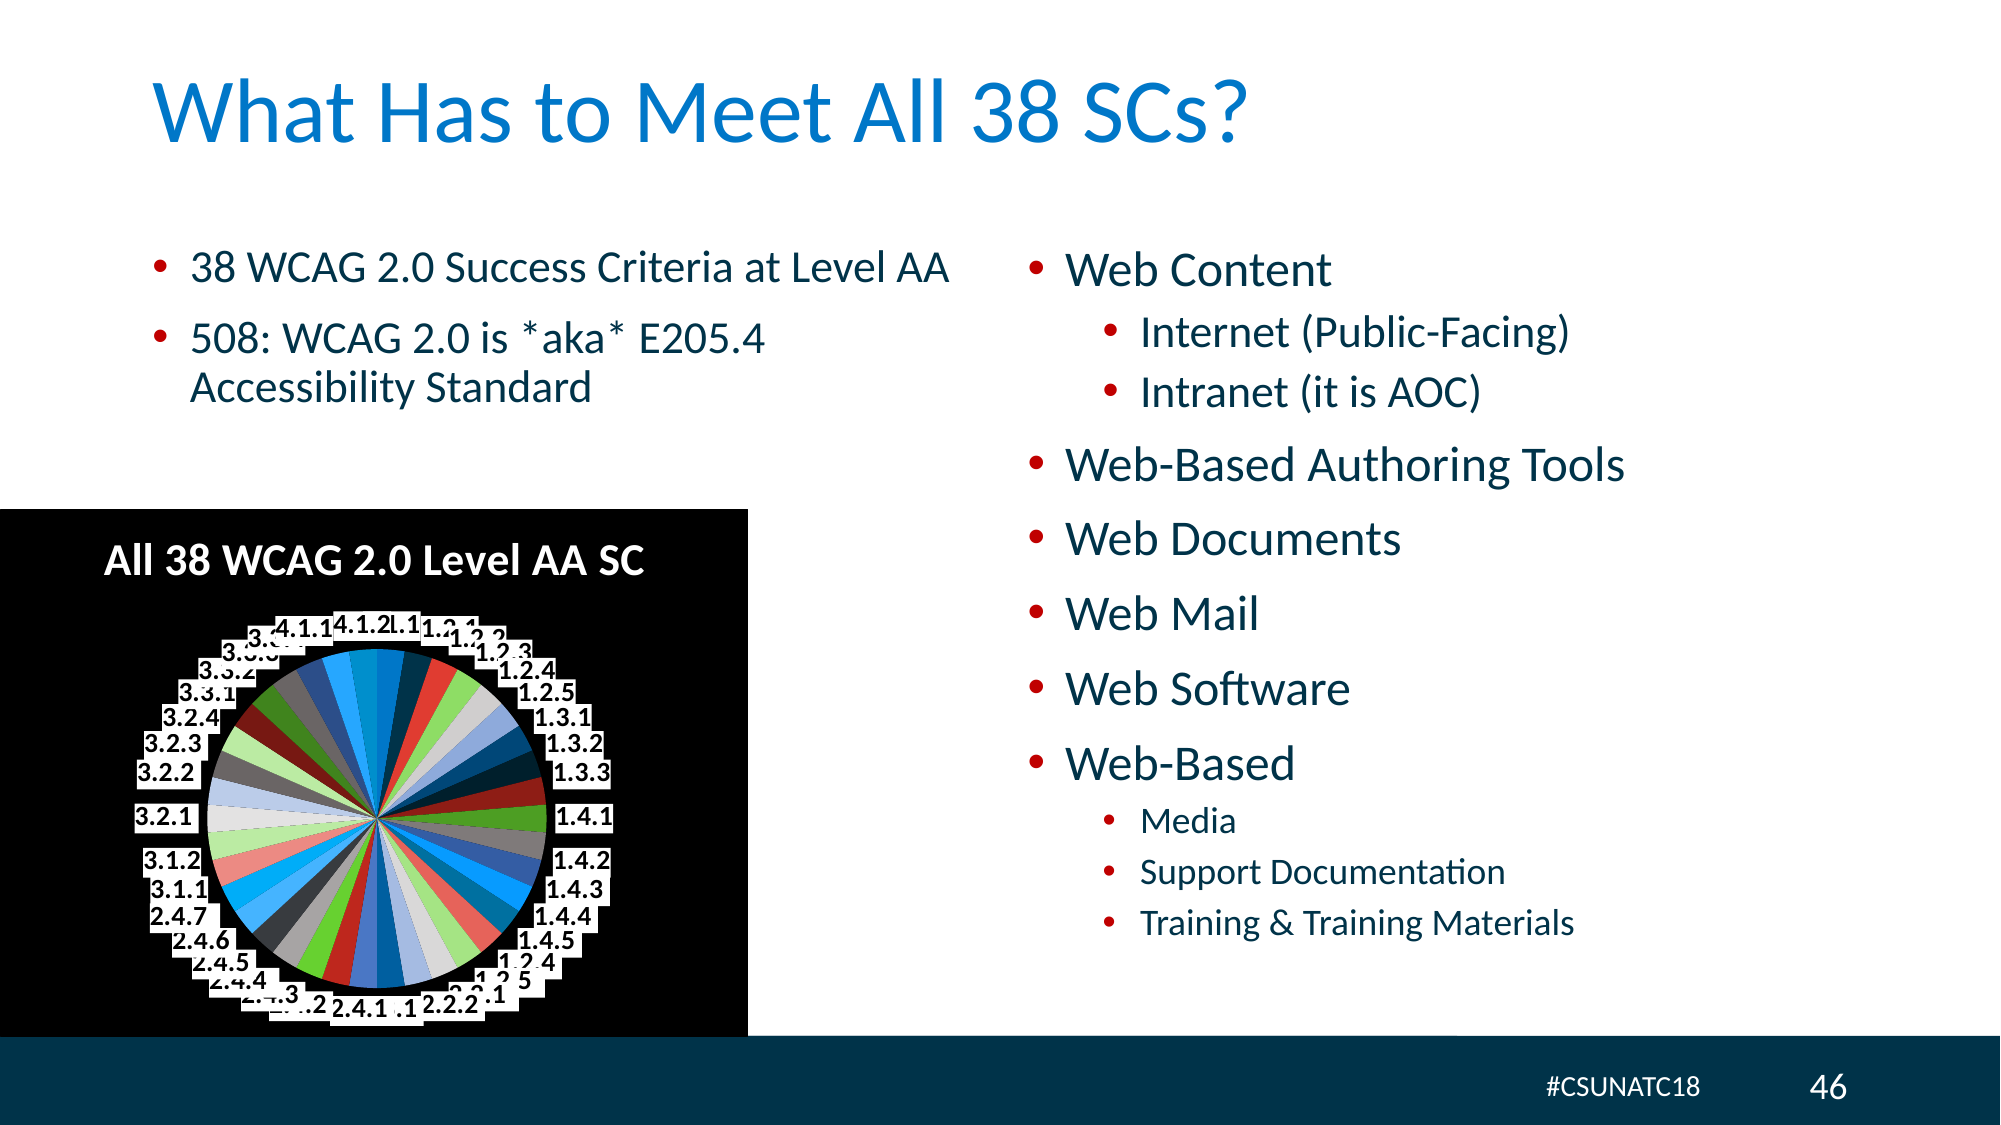

# What Has to Meet All 38 SCs?
Web Content
Internet (Public-Facing)
Intranet (it is AOC)
Web-Based Authoring Tools
Web Documents
Web Mail
Web Software
Web-Based
Media
Support Documentation
Training & Training Materials

38 WCAG 2.0 Success Criteria at Level AA
508: WCAG 2.0 is *aka* E205.4 Accessibility Standard

### Chart: All 38 WCAG 2.0 Level AA SC

| Category | Sales |
|---|---|
| 1.1.1 | 2.6 |
| 1.2.1 | 2.6 |
| 1.2.2 | 2.6 |
| 1.2.3 | 2.6 |
| 1.2.4 | 2.6 |
| 1.2.5 | 2.6 |
| 1.3.1 | 2.6 |
| 1.3.2 | 2.6 |
| 1.3.3 | 2.6 |
| 1.4.1 | 2.6 |
| 1.4.2 | 2.6 |
| 1.4.3  | 2.6 |
| 1.4.4  | 2.6 |
| 1.4.5  | 2.6 |
| 1.2.4  | 2.6 |
| 1.2.5   | 2.6 |
| 2.2.1   | 2.6 |
| 2.2.2  | 2.6 |
| 2.3.1  | 2.6 |
| 2.4.1  | 2.6 |
| 2.4.2  | 2.6 |
| 2.4.3  | 2.6 |
| 2.4.4   | 2.6 |
| 2.4.5  | 2.6 |
| 2.4.6  | 2.6 |
| 2.4.7   | 2.6 |
| 3.1.1 | 2.6 |
| 3.1.2 | 2.6 |
| 3.2.1  | 2.6 |
| 3.2.2  | 2.6 |
| 3.2.3  | 2.6 |
| 3.2.4 | 2.6 |
| 3.3.1 | 2.6 |
| 3.3.2 | 2.6 |
| 3.3.3 | 2.6 |
| 3.3.4 | 2.6 |
| 4.1.1 | 2.6 |
| 4.1.2 | 2.6 |
46